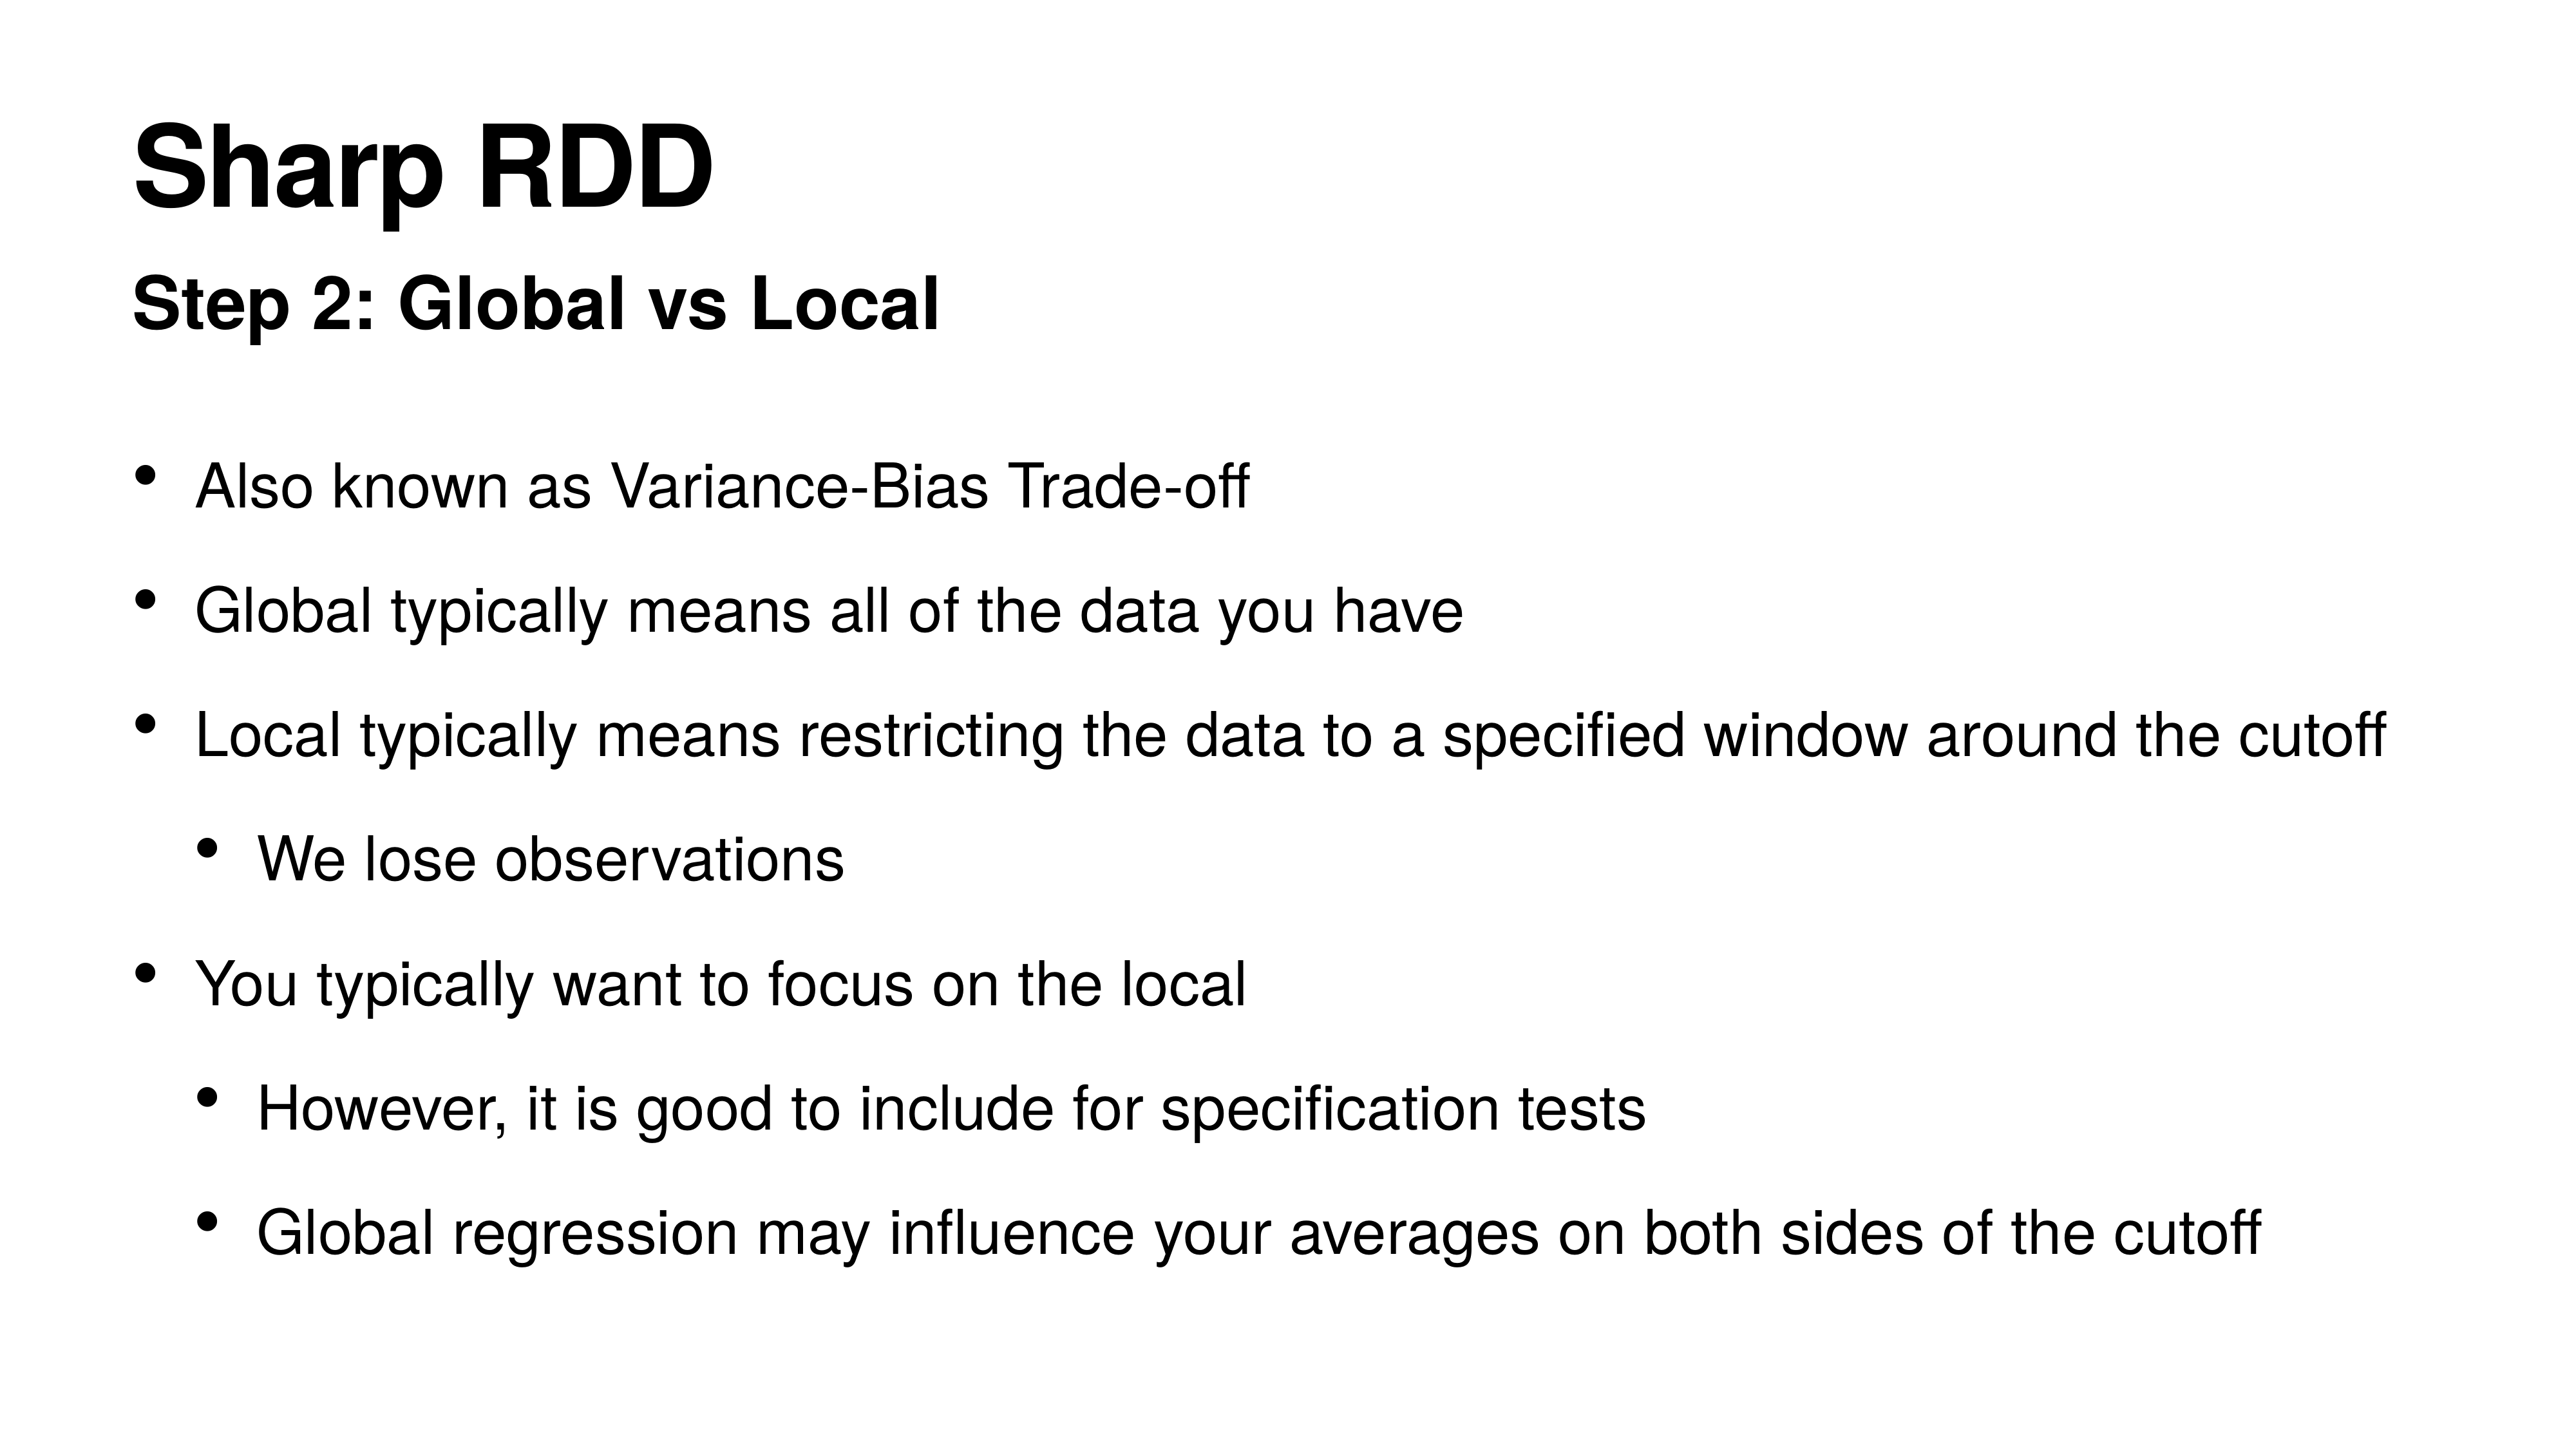

# Sharp RDD
Step 2: Global vs Local
Also known as Variance-Bias Trade-off
Global typically means all of the data you have
Local typically means restricting the data to a specified window around the cutoff
We lose observations
You typically want to focus on the local
However, it is good to include for specification tests
Global regression may influence your averages on both sides of the cutoff